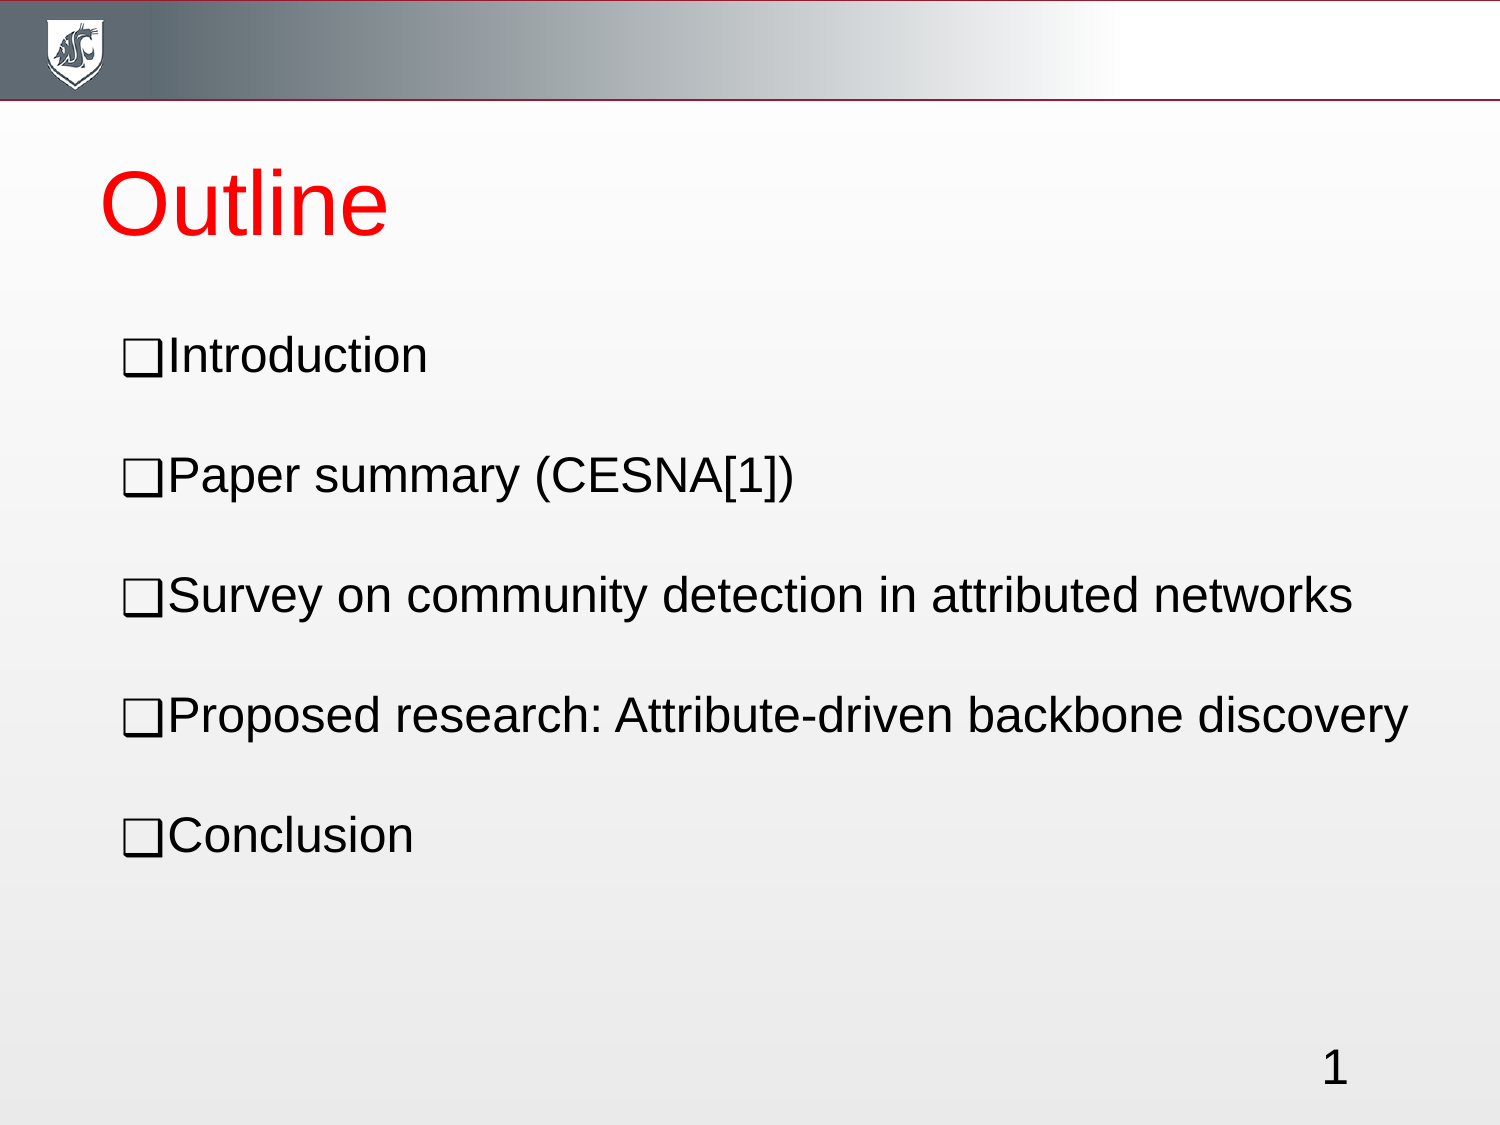

Outline
Introduction

Paper summary (CESNA[1])

Survey on community detection in attributed networks

Proposed research: Attribute-driven backbone discovery

Conclusion
1